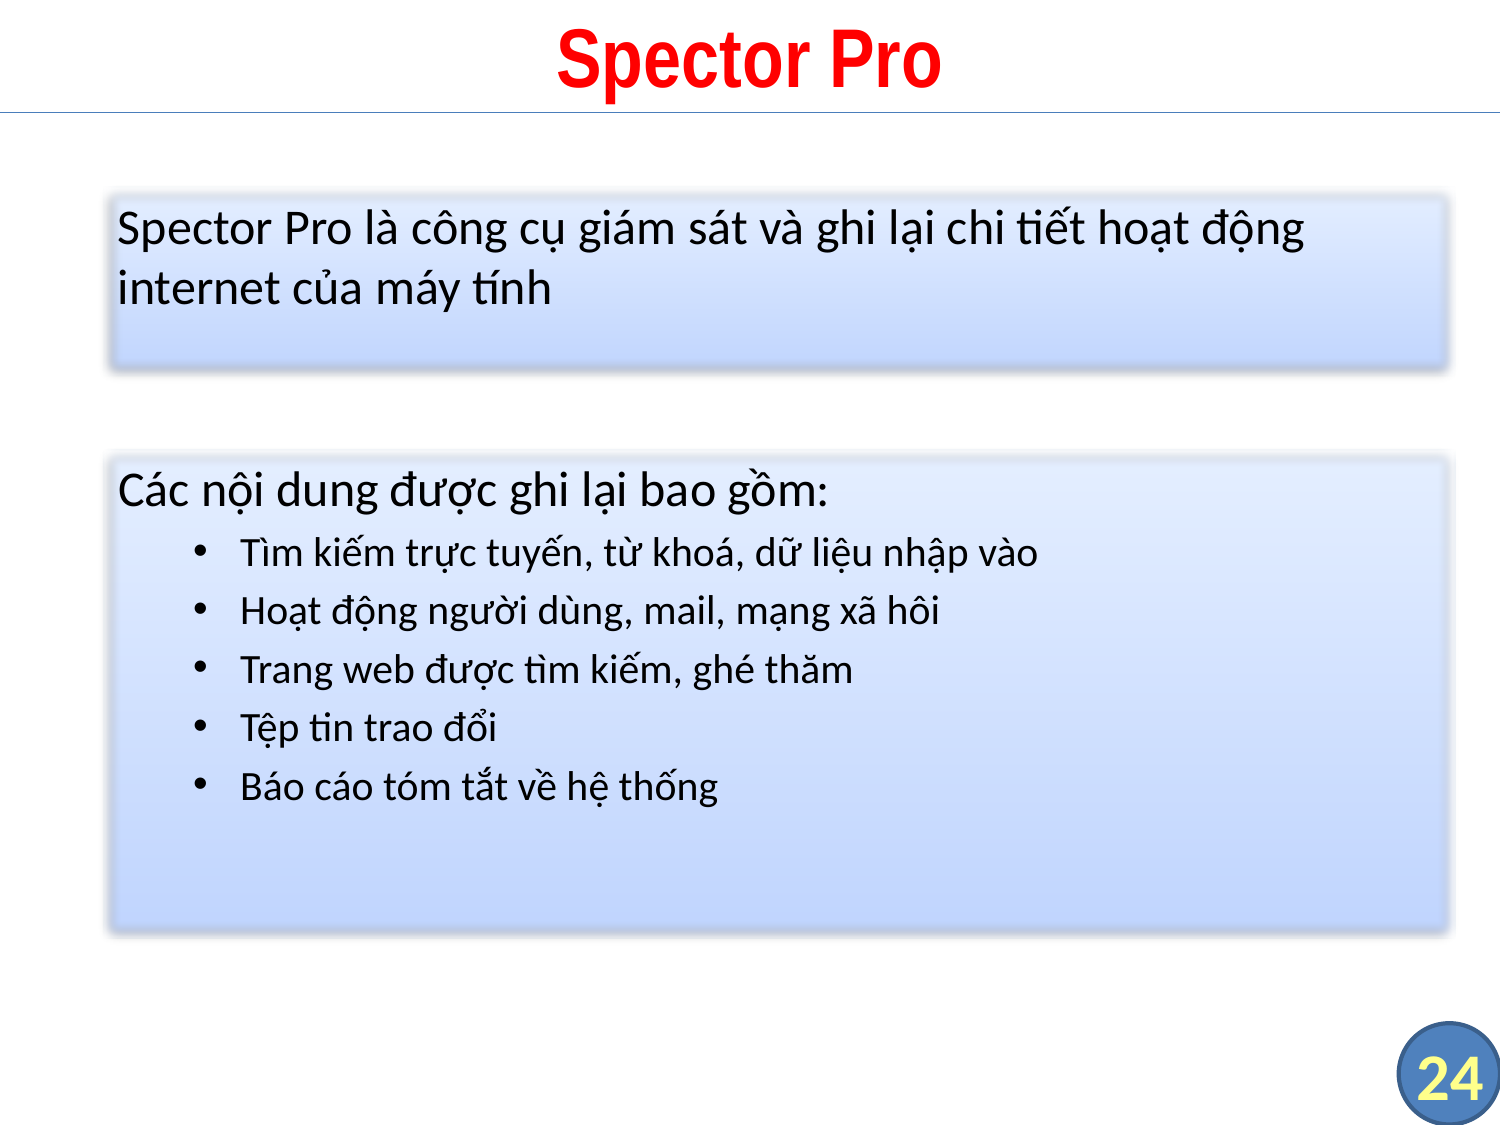

# Spector Pro
Spector Pro là công cụ giám sát và ghi lại chi tiết hoạt động internet của máy tính
Các nội dung được ghi lại bao gồm:
Tìm kiếm trực tuyến, từ khoá, dữ liệu nhập vào
Hoạt động người dùng, mail, mạng xã hôi
Trang web được tìm kiếm, ghé thăm
Tệp tin trao đổi
Báo cáo tóm tắt về hệ thống

24